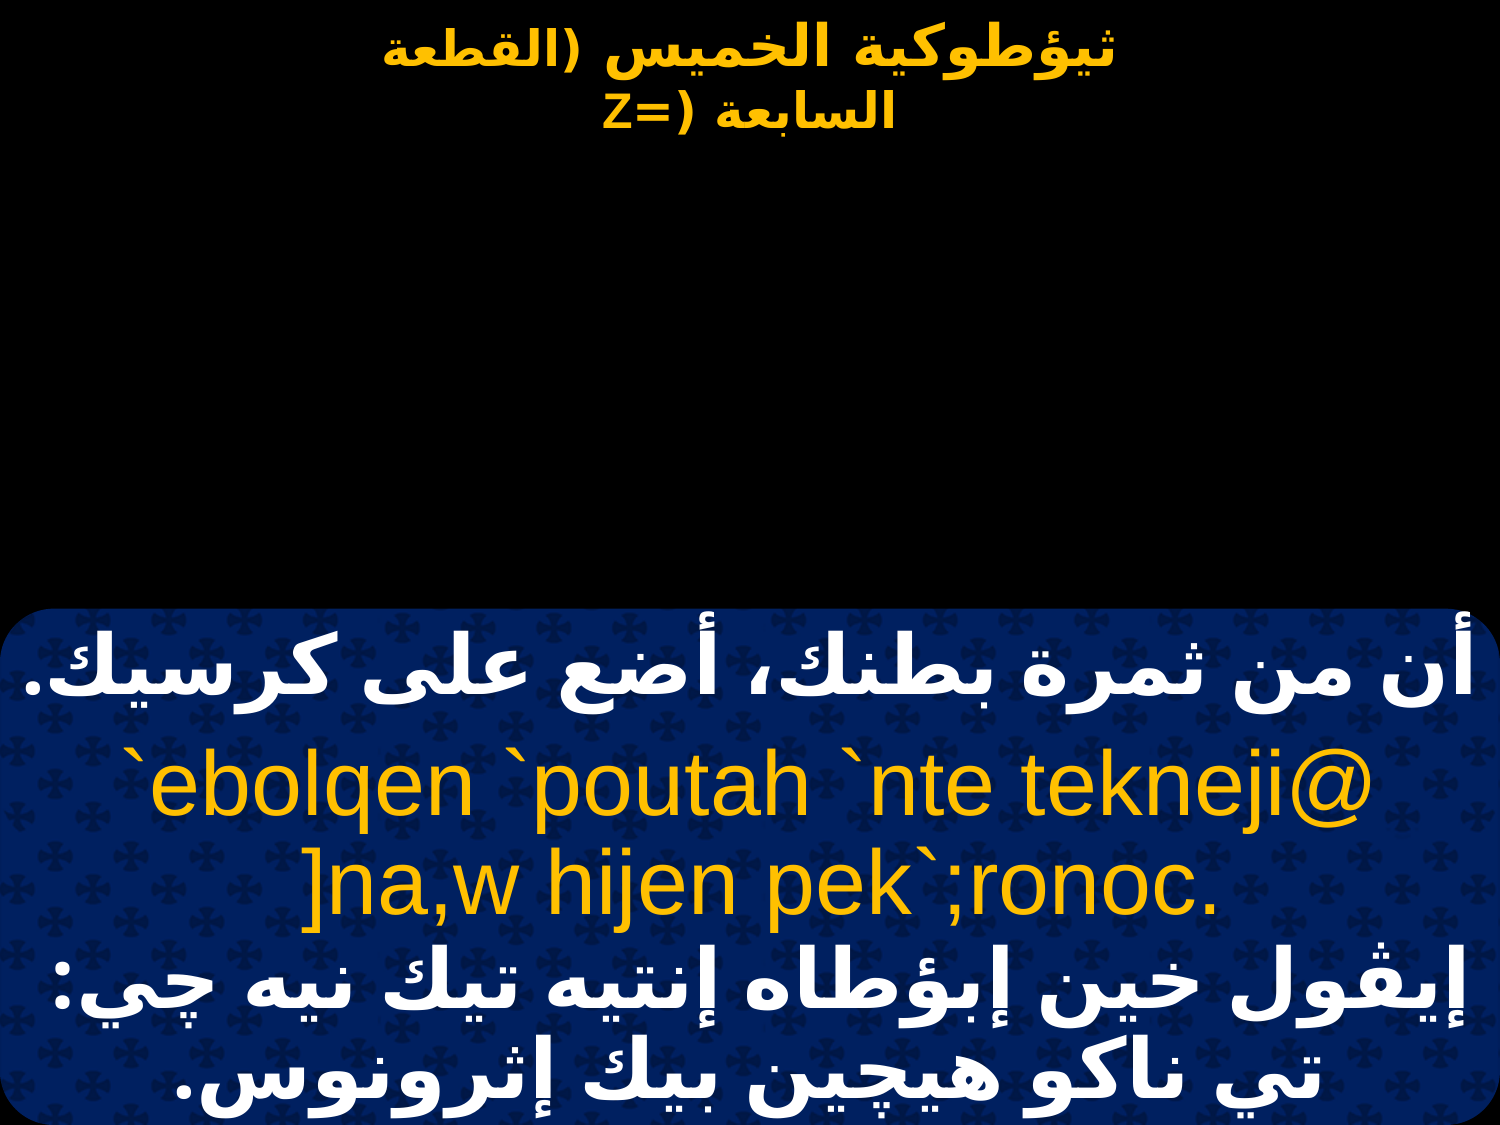

#
أن من ثمرة بطنك، أضع على كرسيك.
`ebolqen `poutah `nte tekneji@
 ]na,w hijen pek`;ronoc.
إيڤول خين إبؤطاه إنتيه تيك نيه چي:
تي ناكو هيچين بيك إثرونوس.